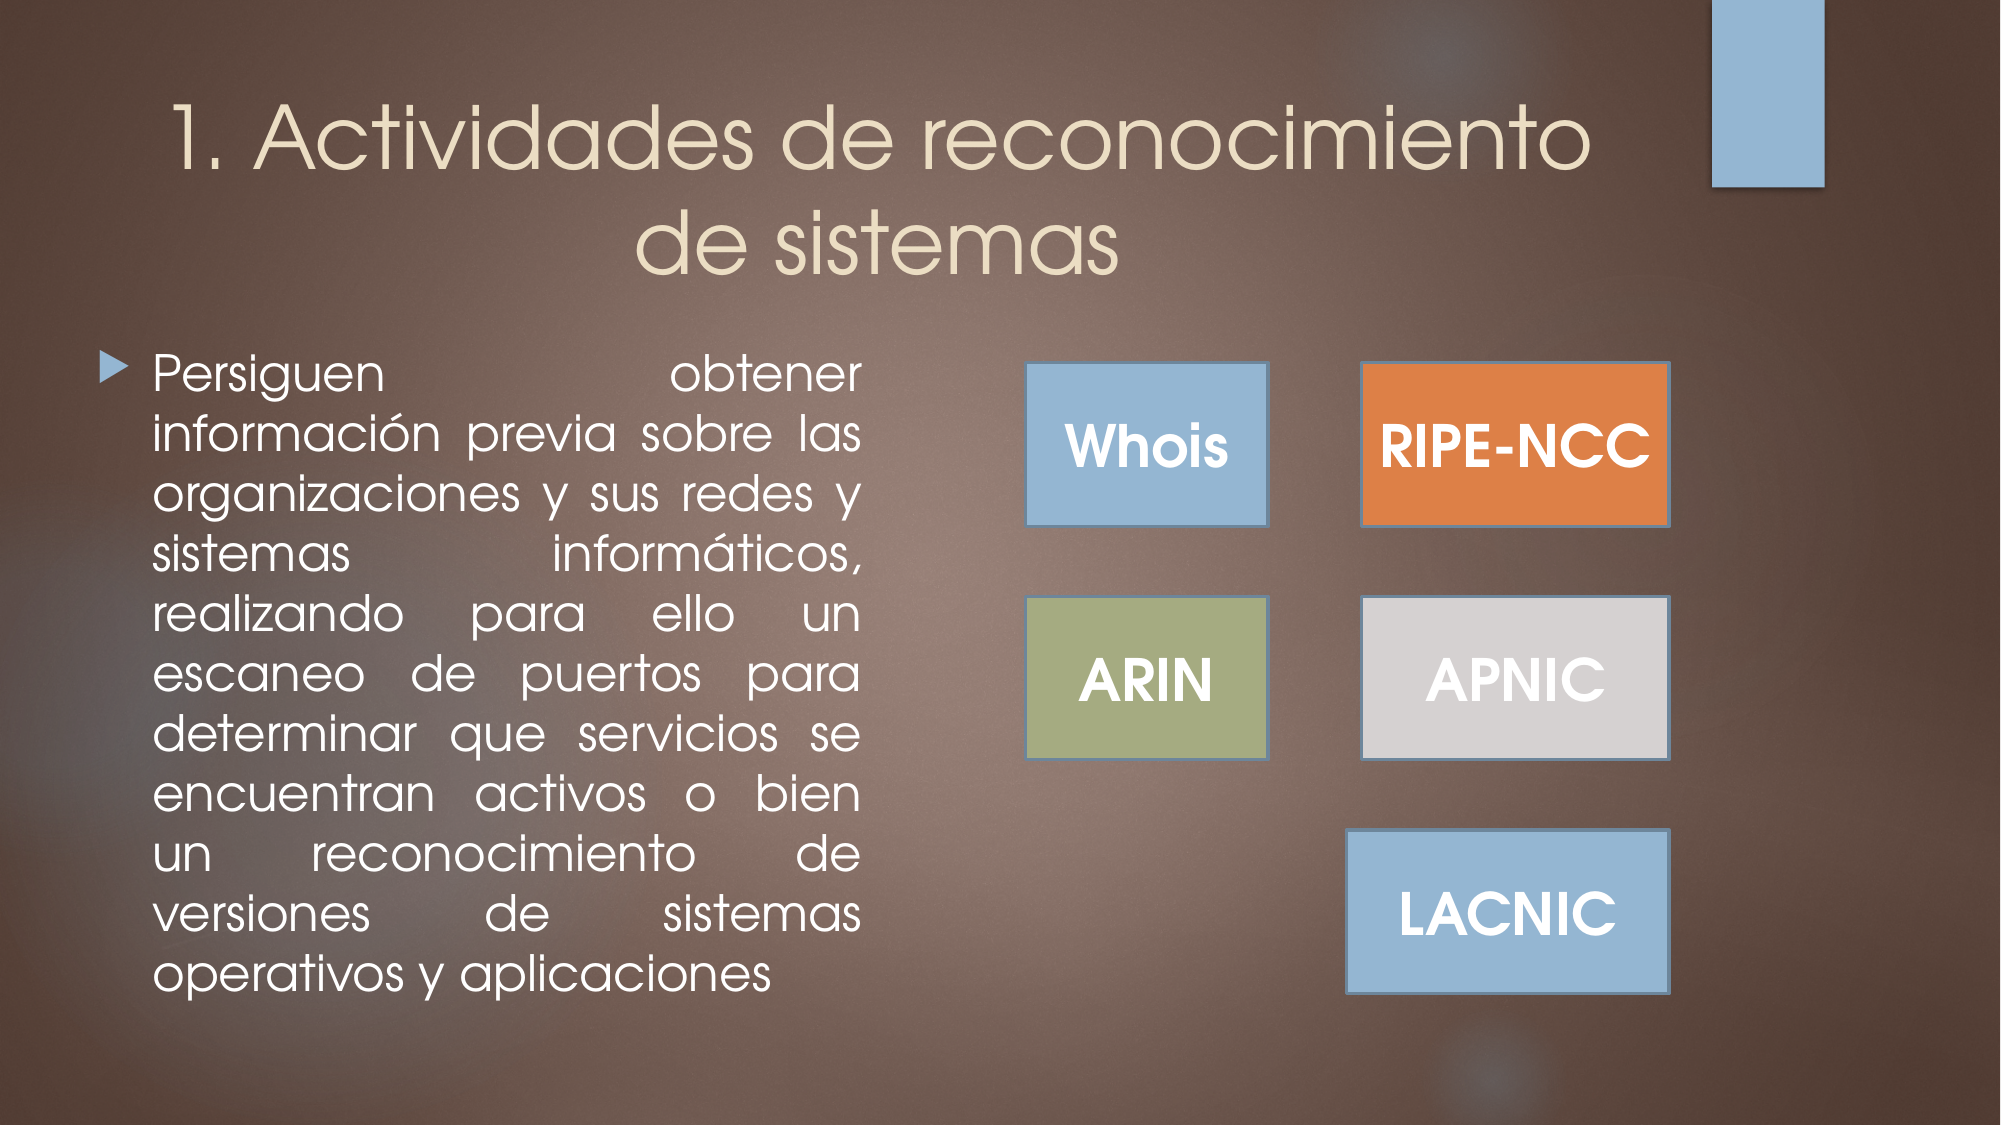

# 1. Actividades de reconocimiento de sistemas
Persiguen obtener información previa sobre las organizaciones y sus redes y sistemas informáticos, realizando para ello un escaneo de puertos para determinar que servicios se encuentran activos o bien un reconocimiento de versiones de sistemas operativos y aplicaciones
Whois
RIPE-NCC
ARIN
APNIC
LACNIC